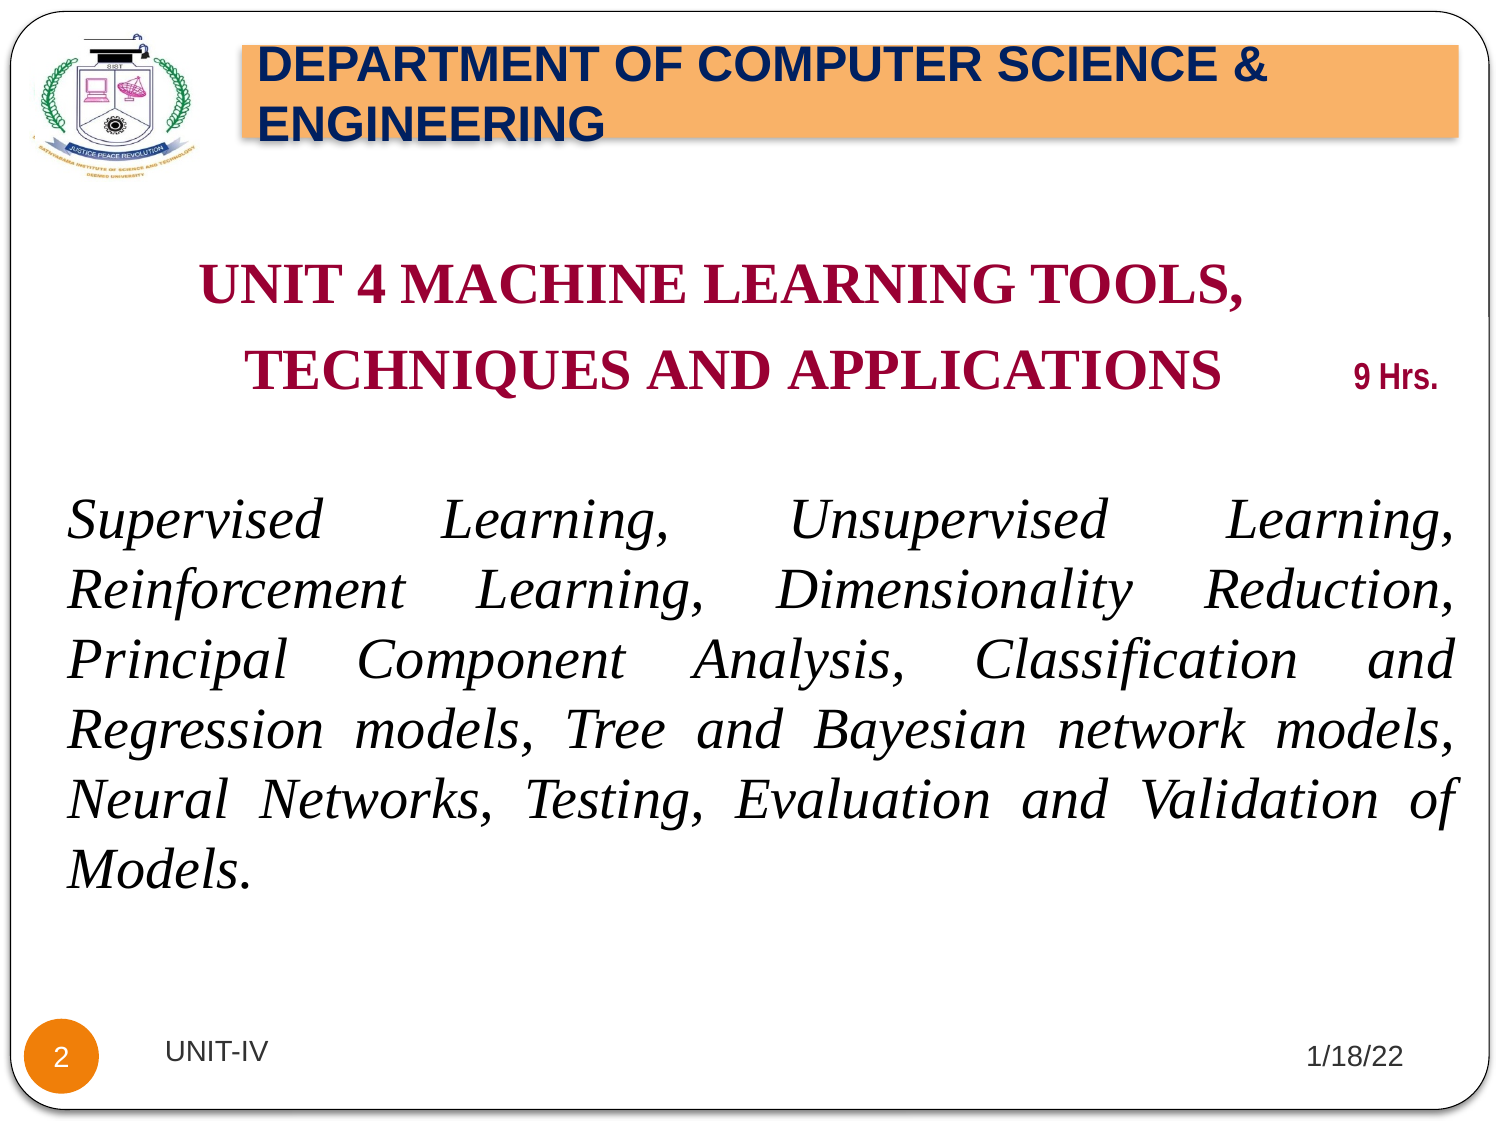

UNIT 4 MACHINE LEARNING TOOLS,
           TECHNIQUES AND APPLICATIONS         9 Hrs.

Supervised Learning, Unsupervised Learning, Reinforcement Learning, Dimensionality Reduction, Principal Component Analysis, Classification and Regression models, Tree and Bayesian network models, Neural Networks, Testing, Evaluation and Validation of Models.
UNIT-IV
1/18/22
2